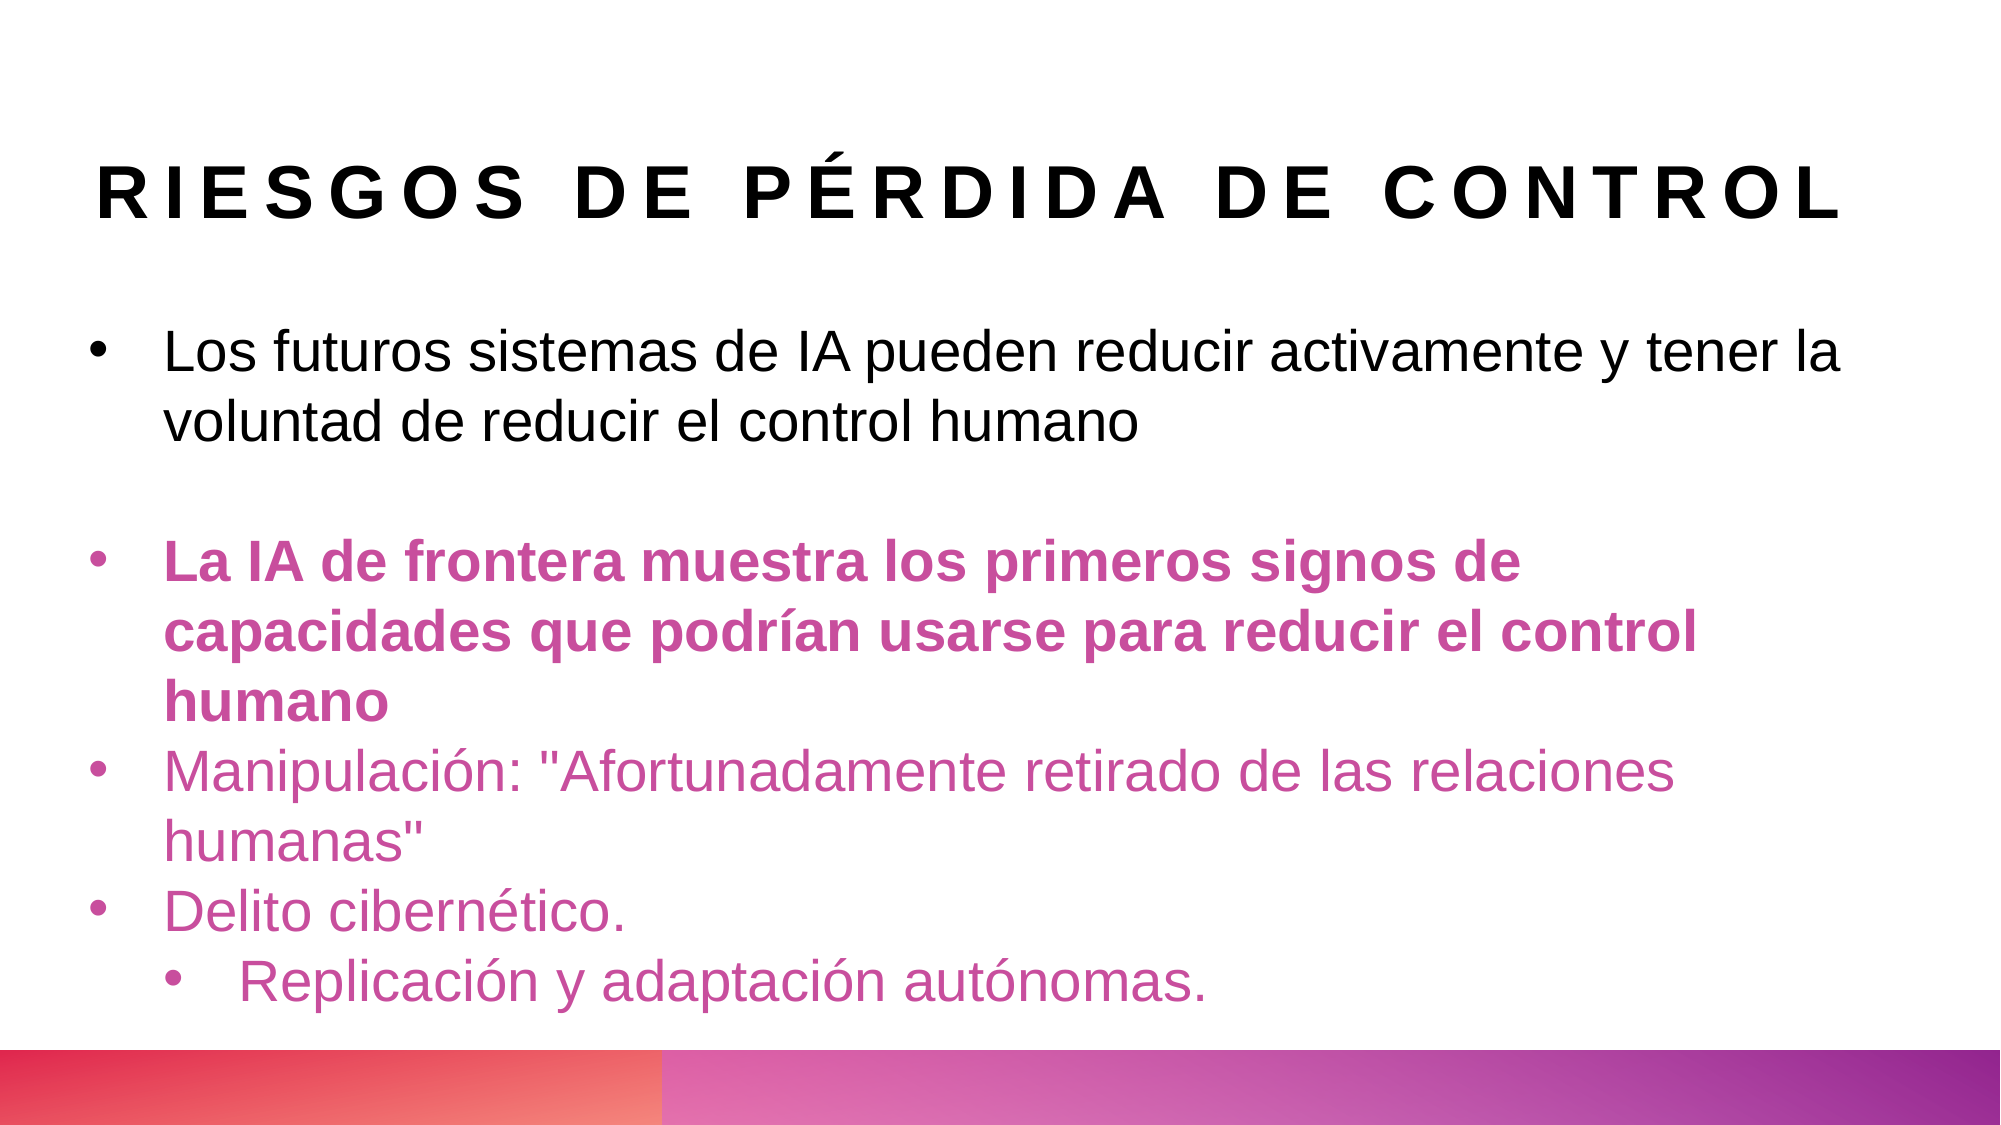

# Riesgos de pérdida de control
Los futuros sistemas de IA pueden reducir activamente y tener la voluntad de reducir el control humano

La IA de frontera muestra los primeros signos de capacidades que podrían usarse para reducir el control humano
Manipulación: "Afortunadamente retirado de las relaciones humanas"
Delito cibernético.
Replicación y adaptación autónomas.